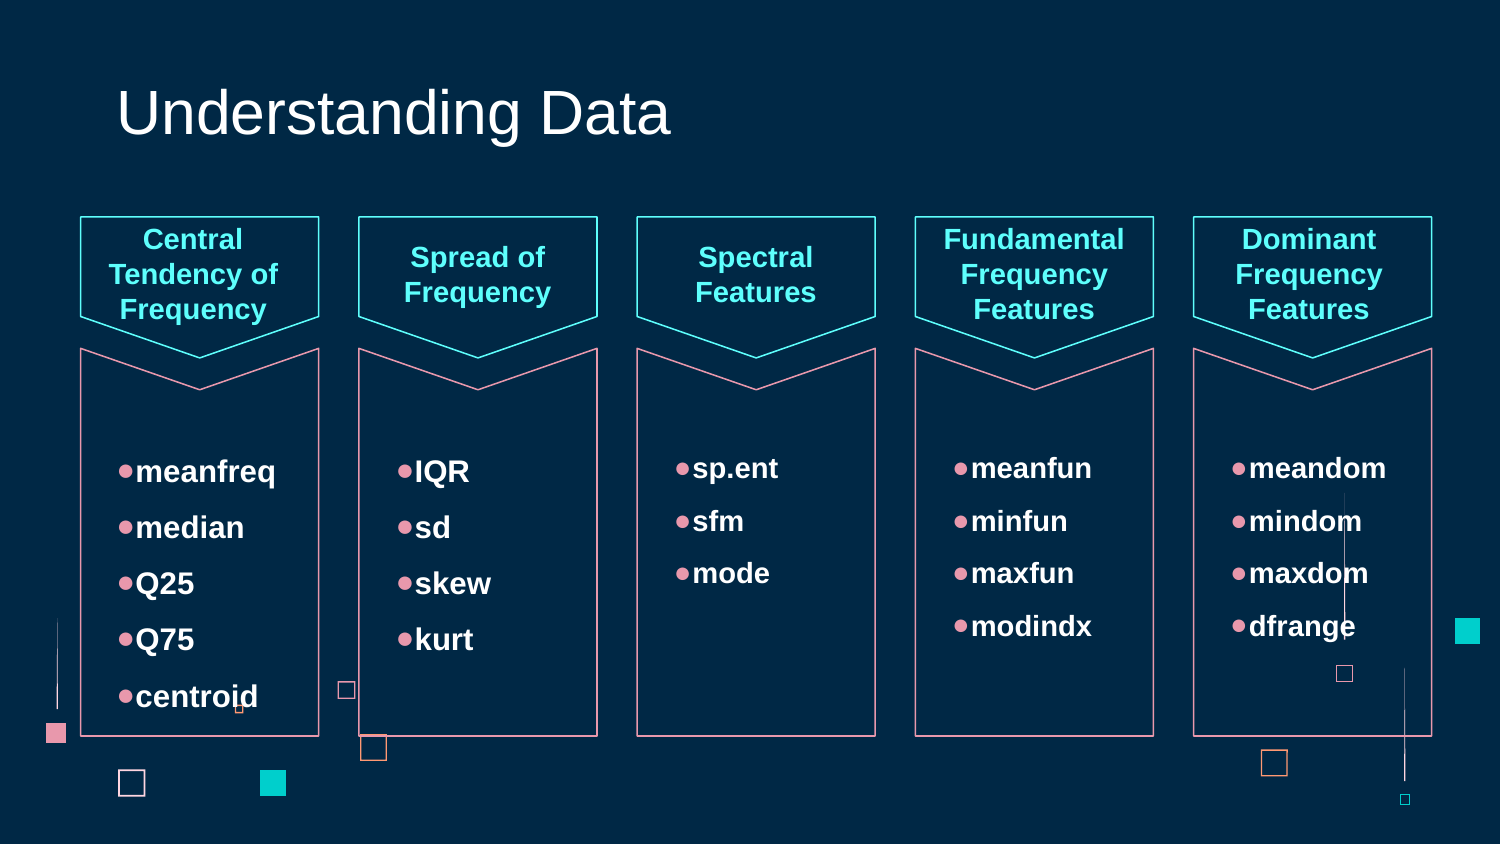

# Understanding Data

Central Tendency of Frequency
Fundamental Frequency Features
Dominant Frequency Features
Spread of Frequency
Spectral Features
meanfreq
median
Q25
Q75
centroid
IQR
sd
skew
kurt
sp.ent
sfm
mode
meanfun
minfun
maxfun
modindx
meandom
mindom
maxdom
dfrange